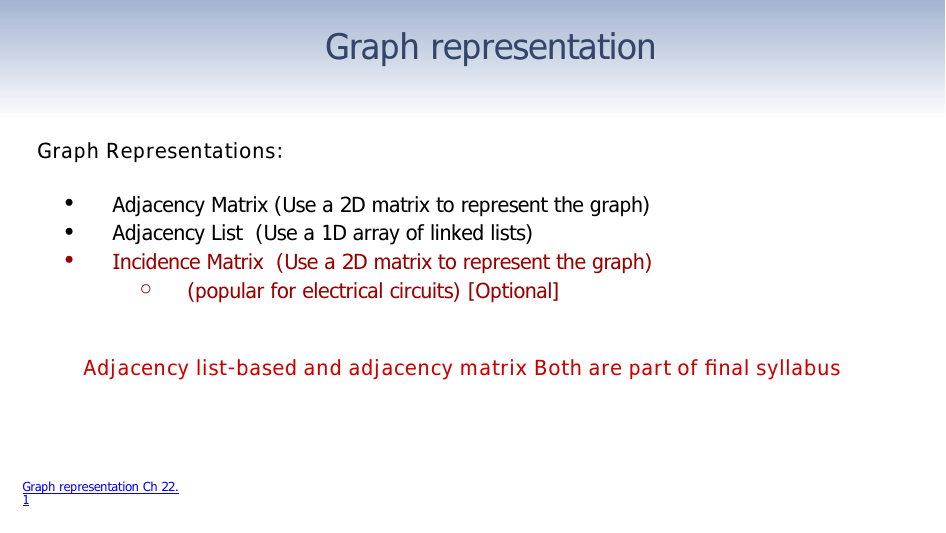

# Graph representation
Graph Representations:
Adjacency Matrix (Use a 2D matrix to represent the graph)
Adjacency List  (Use a 1D array of linked lists)
Incidence Matrix  (Use a 2D matrix to represent the graph)
(popular for electrical circuits) [Optional]
Adjacency list-based and adjacency matrix Both are part of final syllabus
Graph representation Ch 22.1